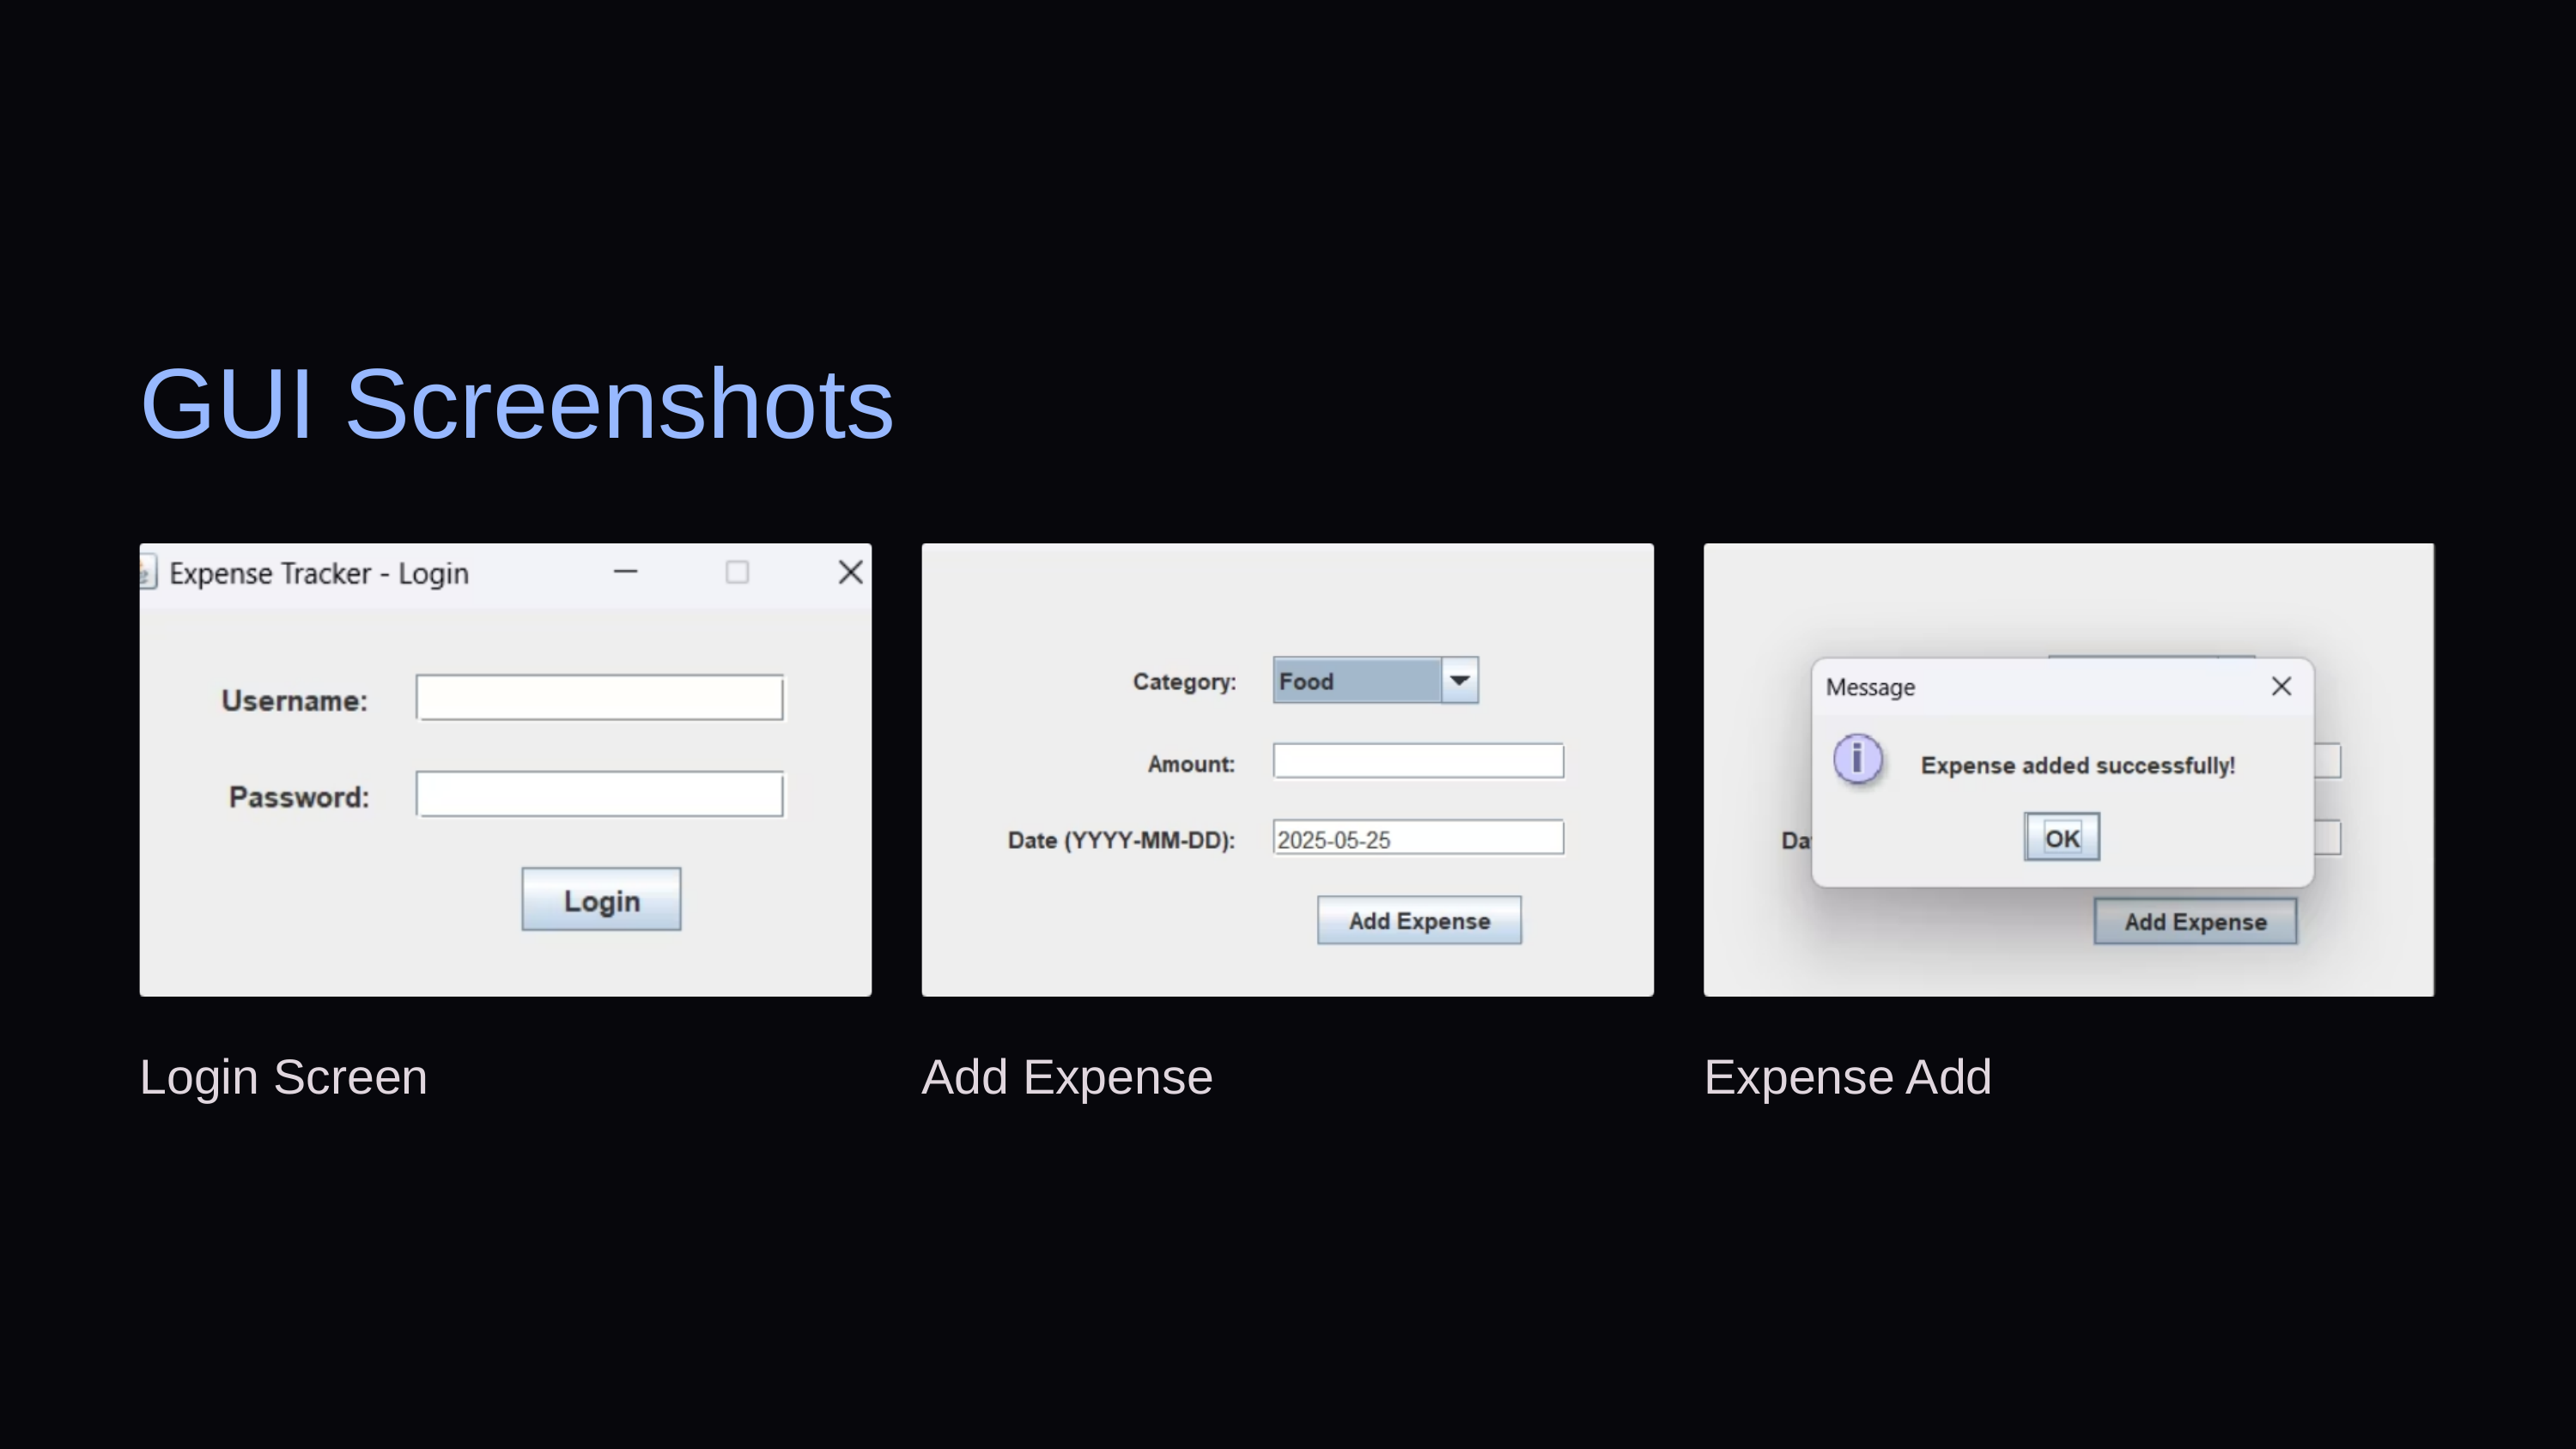

GUI Screenshots

Login Screen

Add Expense

Expense Add